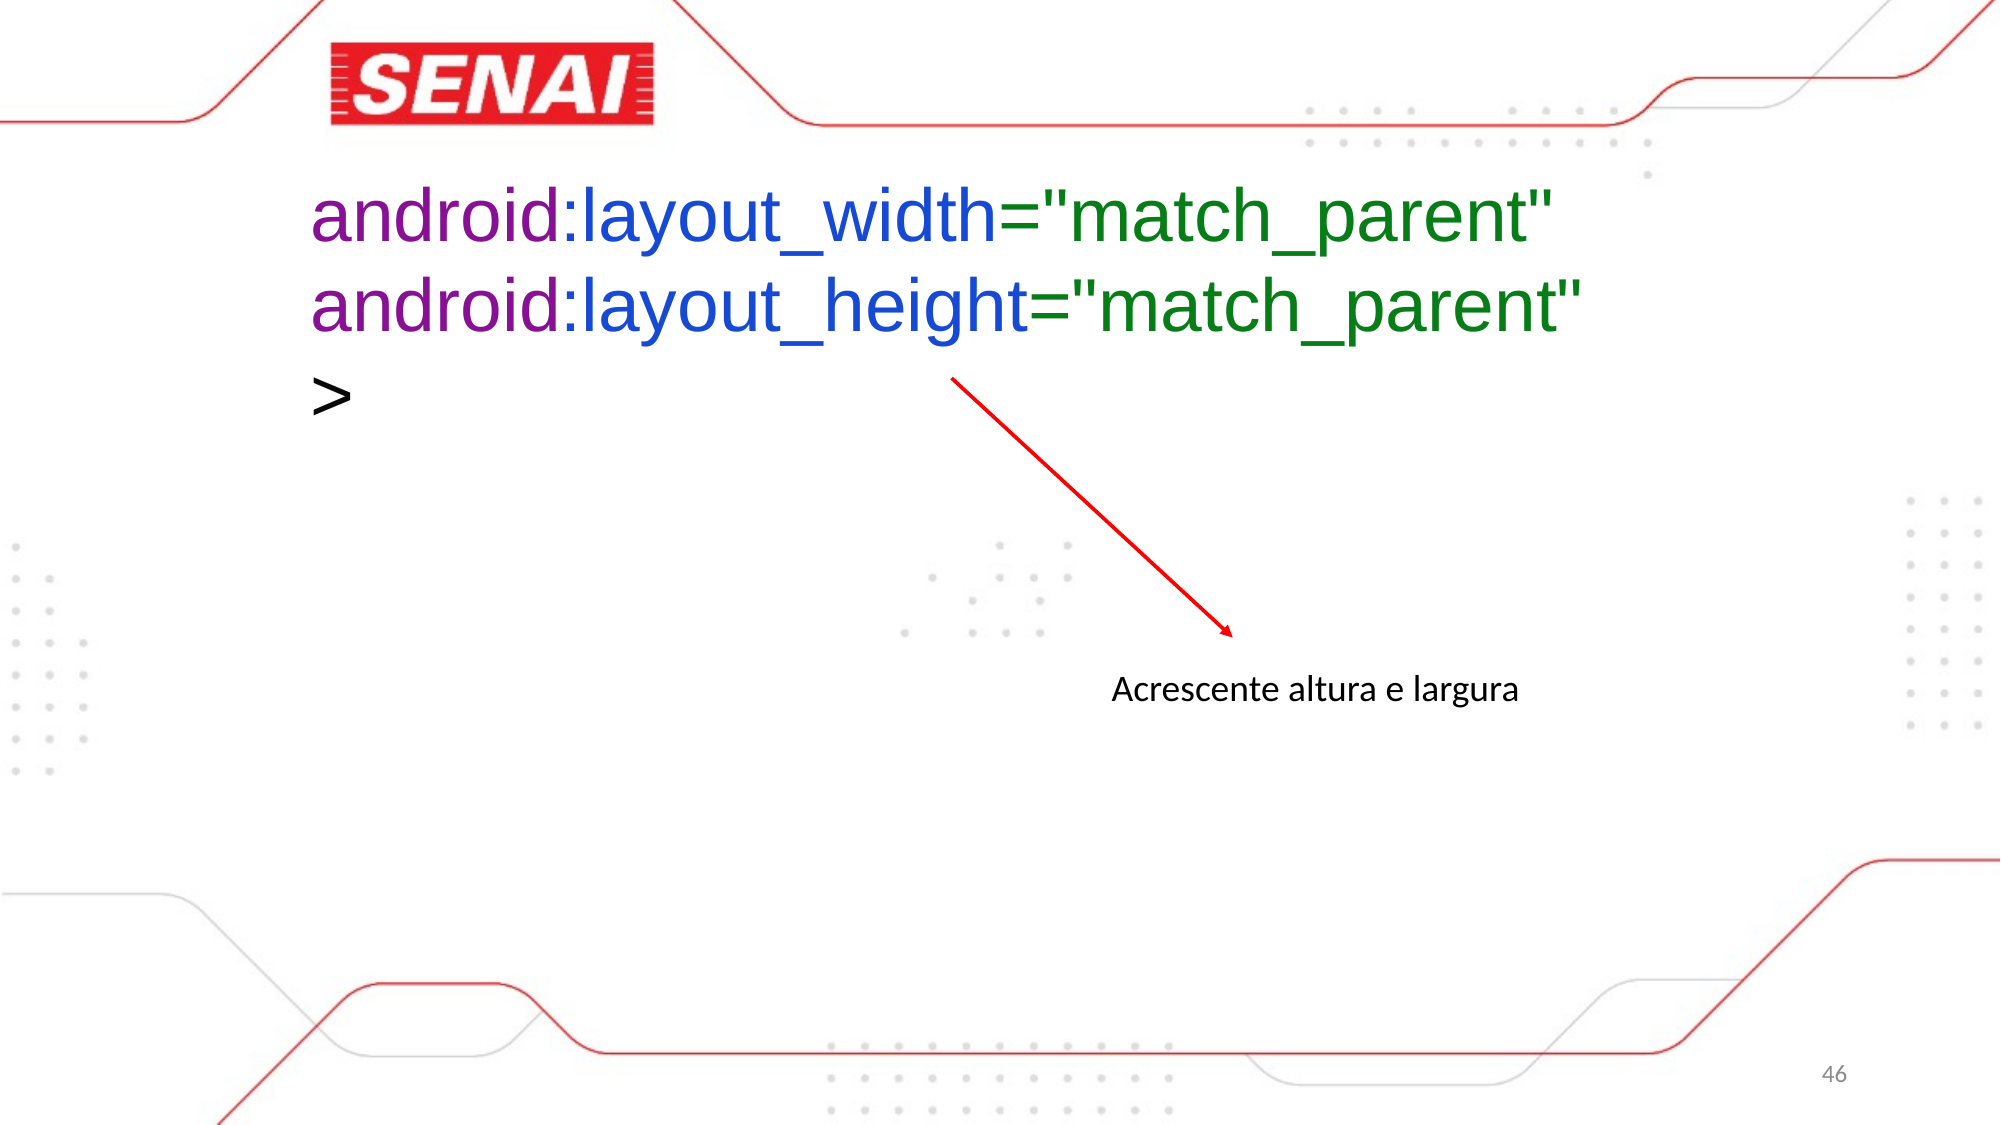

android:layout_width="match_parent"
android:layout_height="match_parent">
Acrescente altura e largura
46